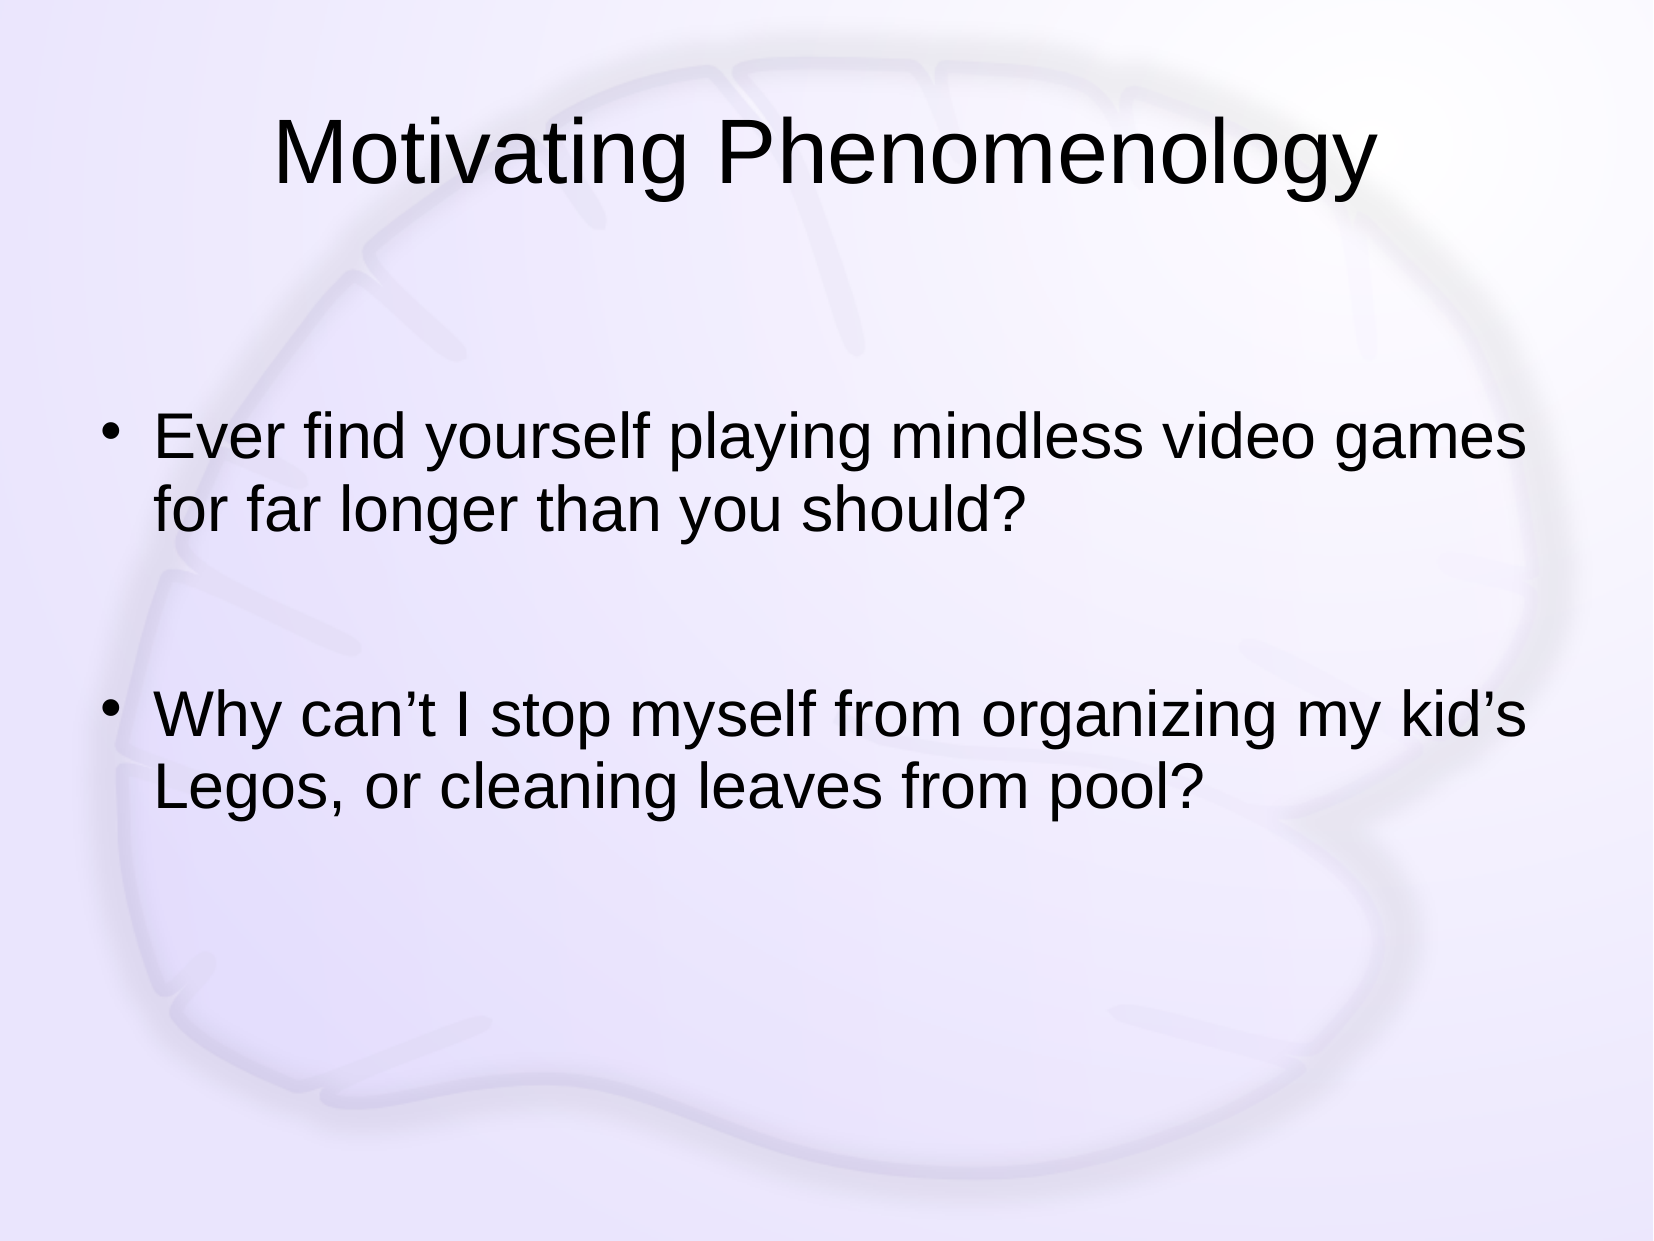

# Motivating Phenomenology

Ever find yourself playing mindless video games for far longer than you should?

Why can’t I stop myself from organizing my kid’s Legos, or cleaning leaves from pool?